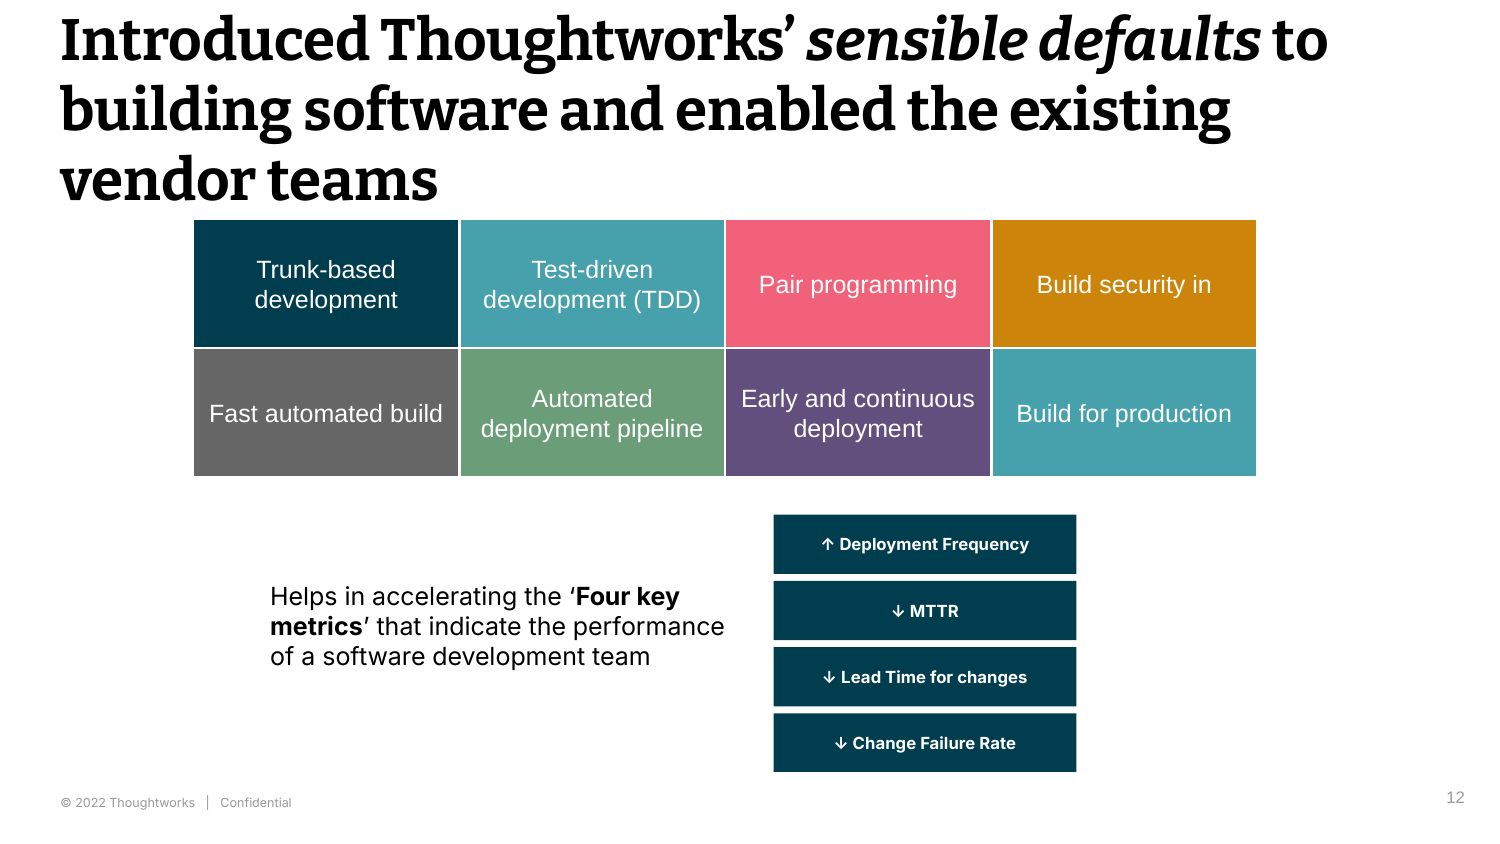

# Introduced Thoughtworks’ sensible defaults to building software and enabled the existing vendor teams
Trunk-based development
Test-driven development (TDD)
Pair programming
Build security in
Early and continuous deployment
Build for production
Fast automated build
Automated deployment pipeline
↑ Deployment Frequency
Helps in accelerating the ‘Four key metrics’ that indicate the performance of a software development team
↓ MTTR
↓ Lead Time for changes
↓ Change Failure Rate
12